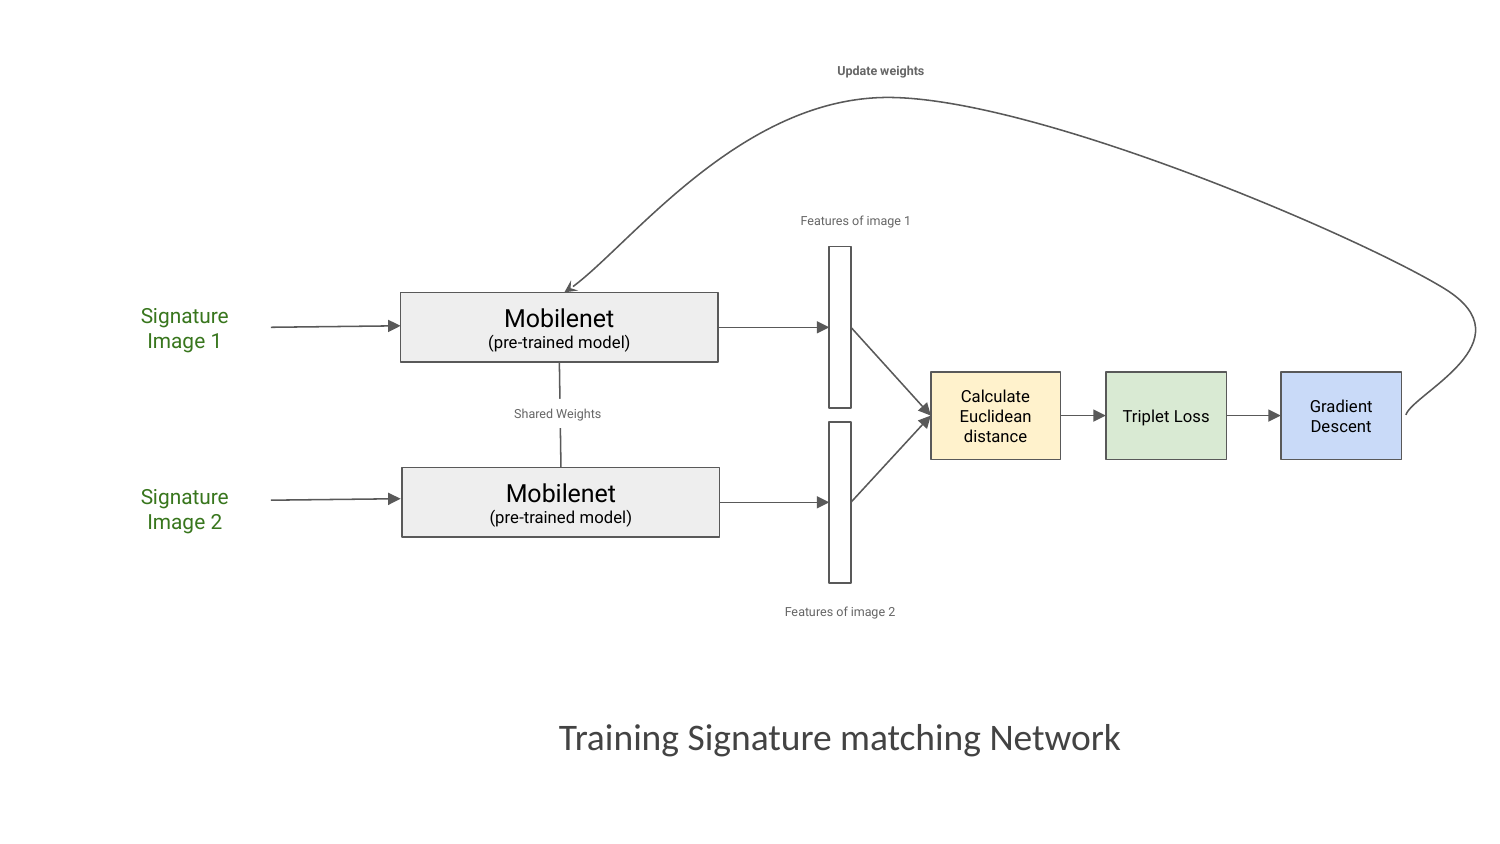

Update weights

Features of image 1

Signature
Image 1
Mobilenet
(pre-trained model)
Calculate Euclidean distance
Triplet Loss
Gradient Descent
Shared Weights

Signature
Image 2
Mobilenet
(pre-trained model)
Features of image 2
Training Signature matching Network